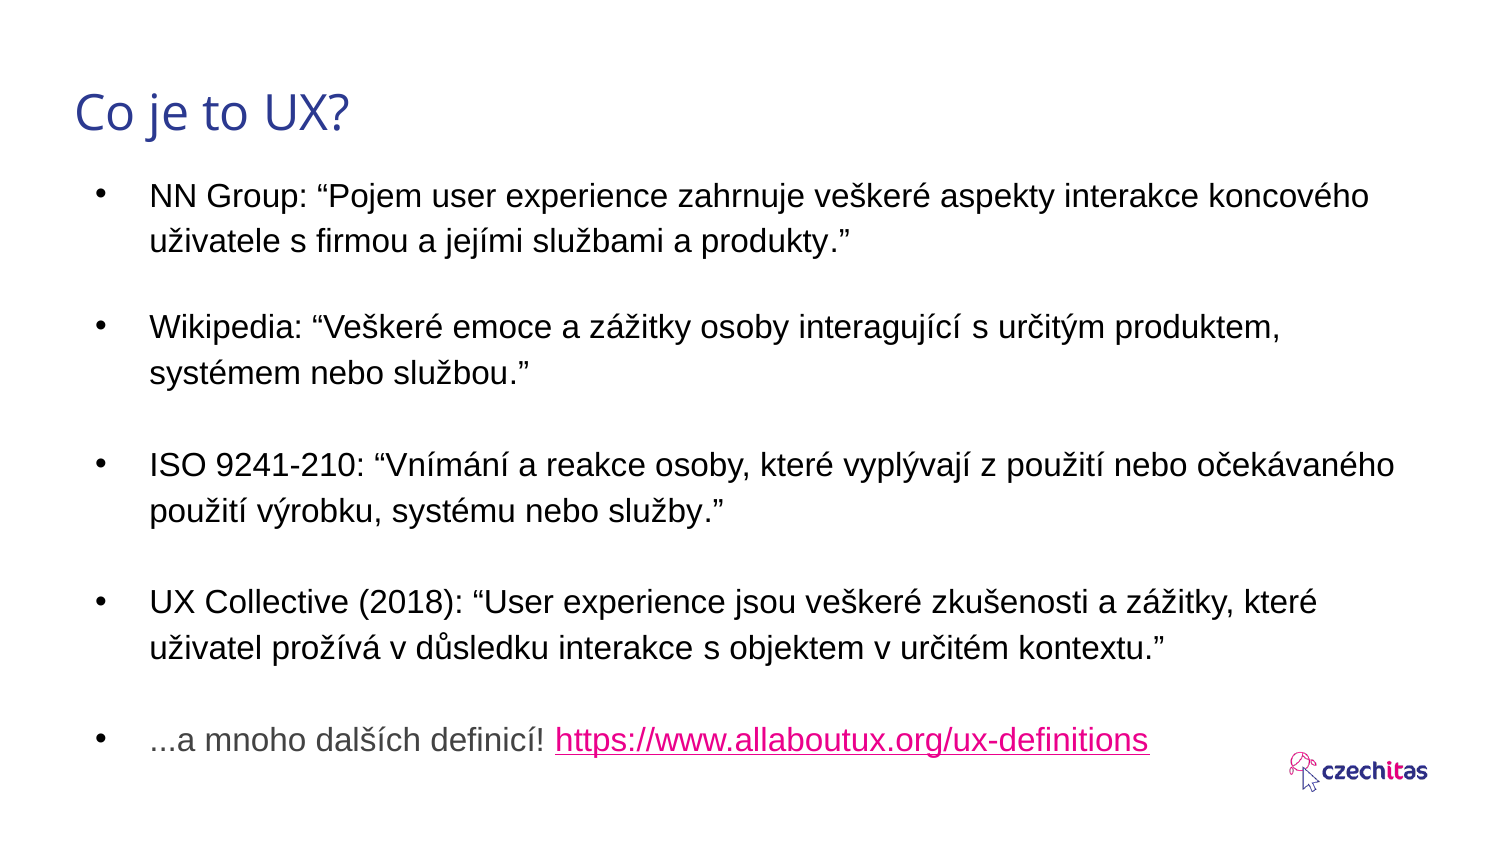

# Co je to UX?
NN Group: “Pojem user experience zahrnuje veškeré aspekty interakce koncového uživatele s firmou a jejími službami a produkty.”
Wikipedia: “Veškeré emoce a zážitky osoby interagující s určitým produktem, systémem nebo službou.”
ISO 9241-210: “Vnímání a reakce osoby, které vyplývají z použití nebo očekávaného použití výrobku, systému nebo služby.”
UX Collective (2018): “User experience jsou veškeré zkušenosti a zážitky, které uživatel prožívá v důsledku interakce s objektem v určitém kontextu.”
...a mnoho dalších definicí! https://www.allaboutux.org/ux-definitions